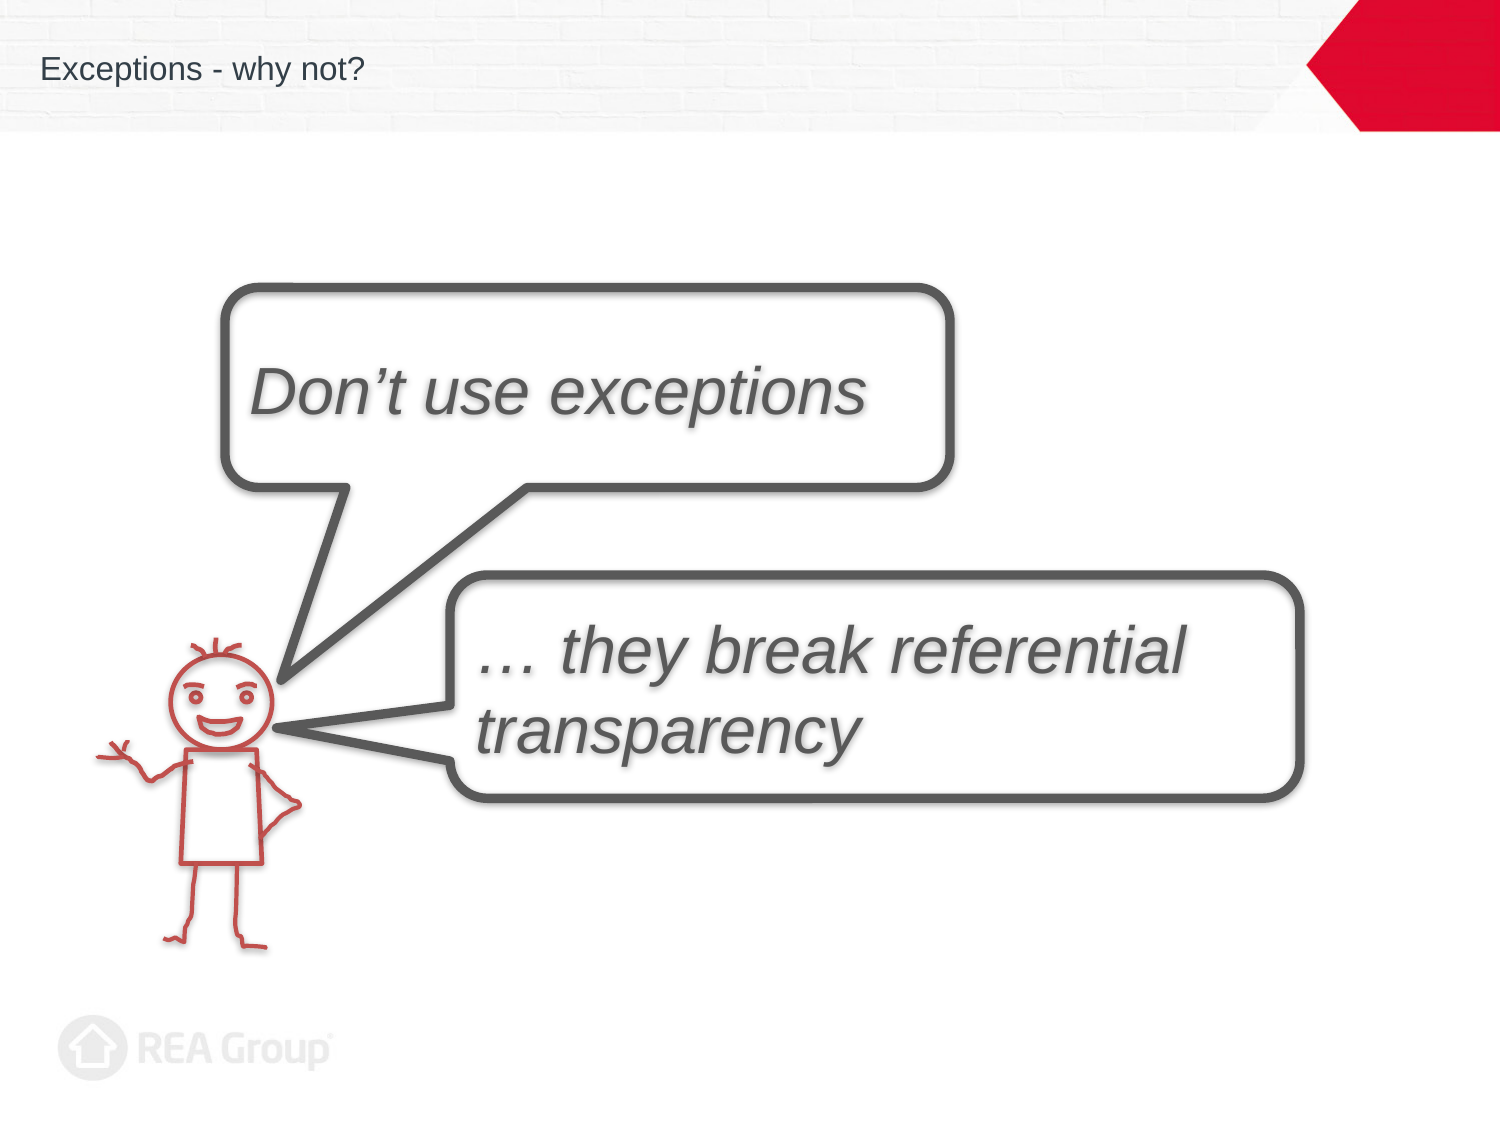

# Exceptions - why not?
Don’t use exceptions
… they break referential transparency